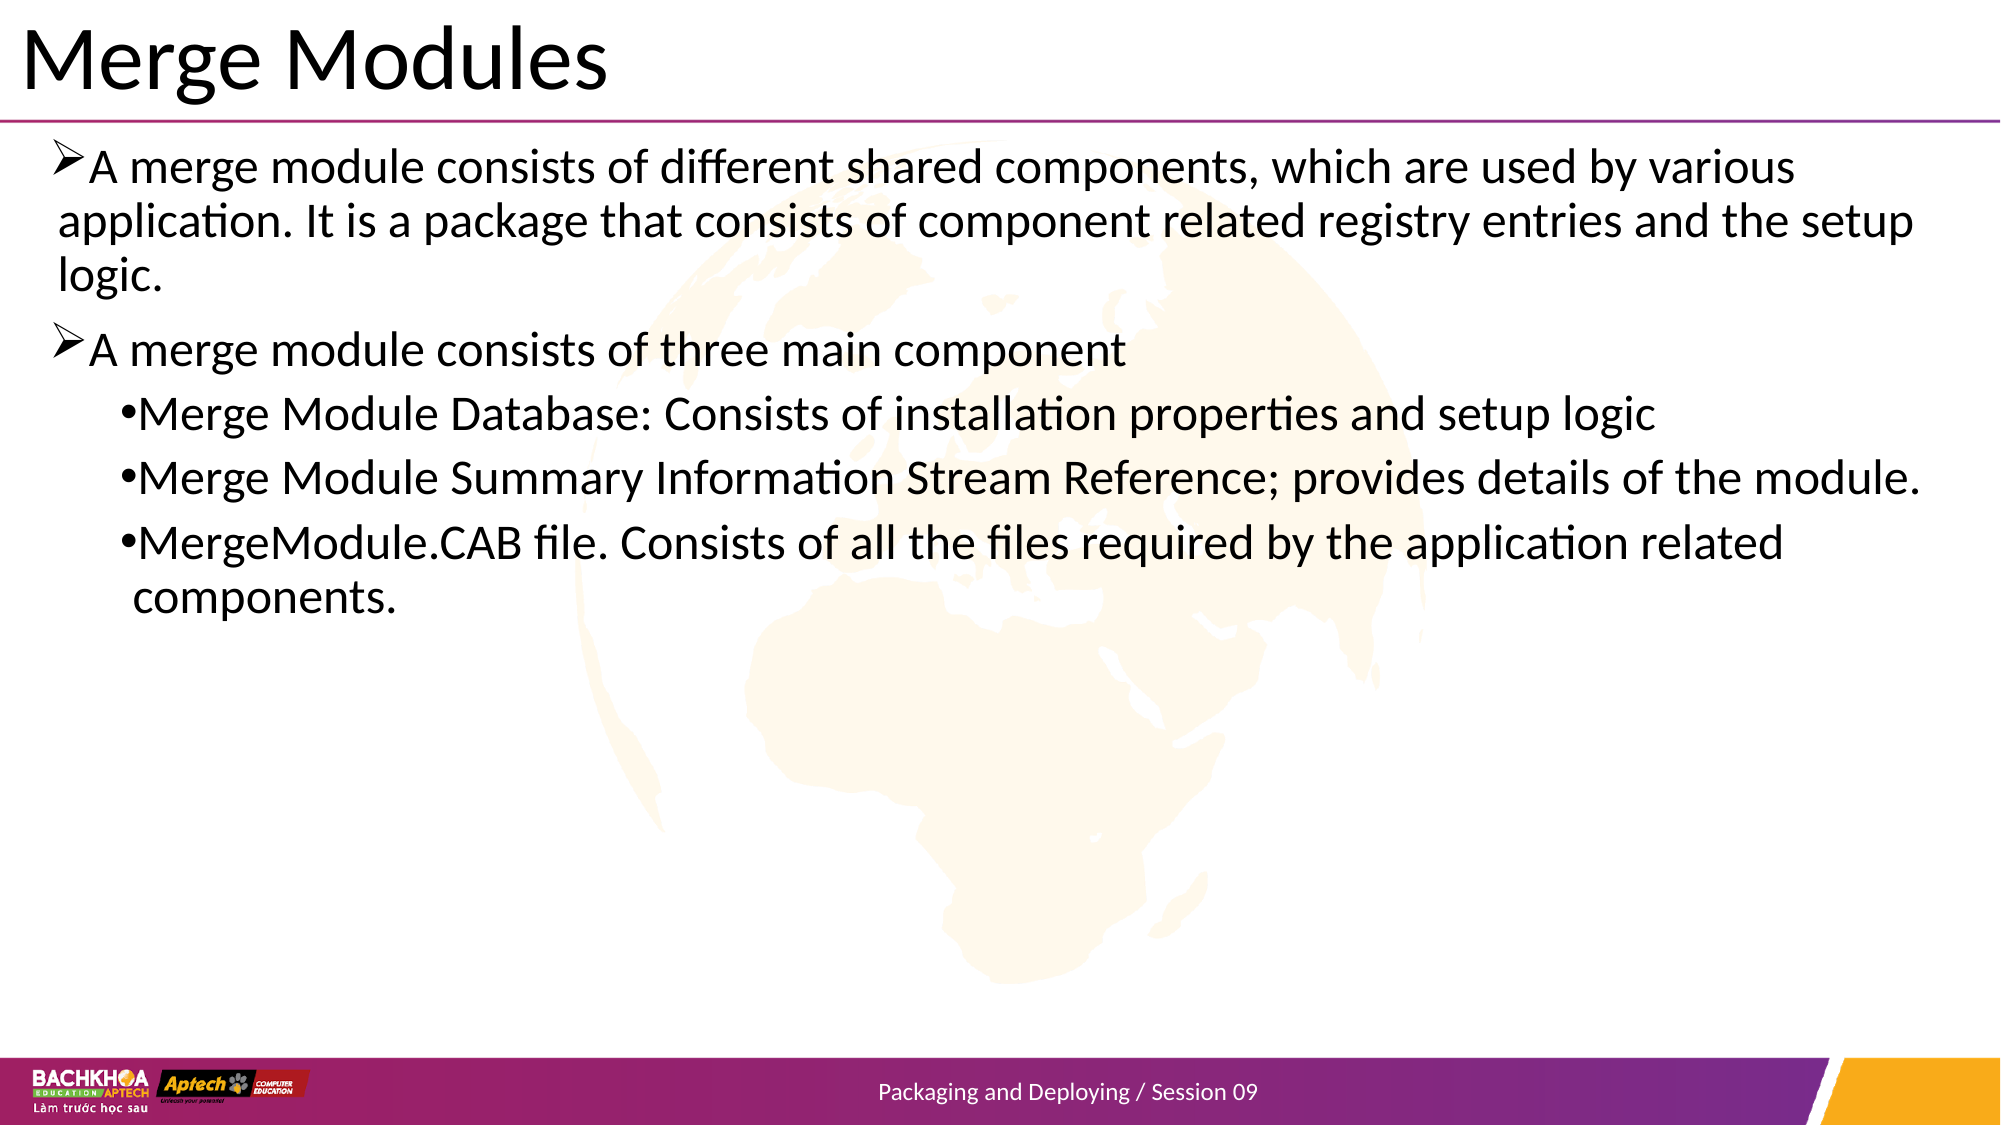

# Merge Modules
A merge module consists of different shared components, which are used by various application. It is a package that consists of component related registry entries and the setup logic.
A merge module consists of three main component
Merge Module Database: Consists of installation properties and setup logic
Merge Module Summary Information Stream Reference; provides details of the module.
MergeModule.CAB file. Consists of all the files required by the application related components.
Packaging and Deploying / Session 09